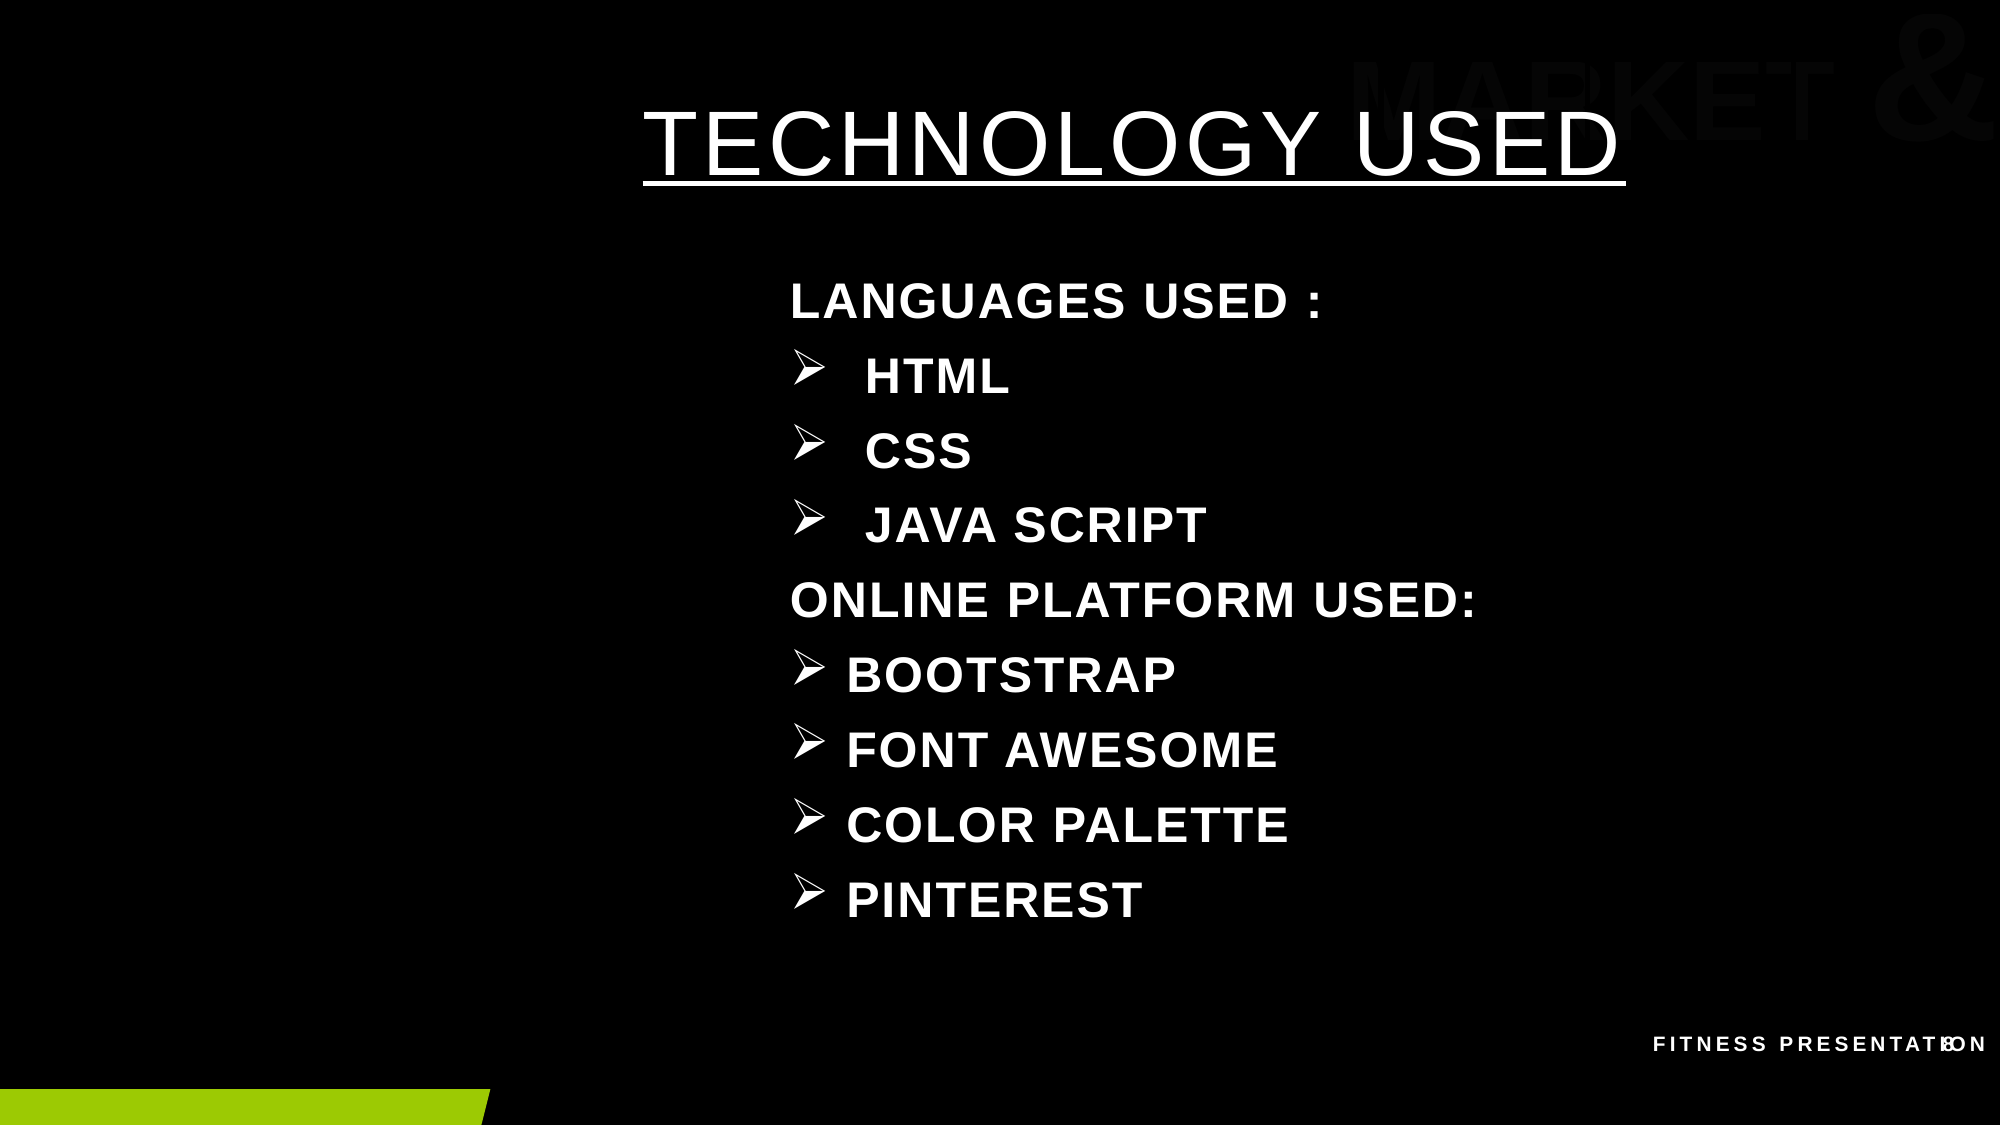

|  |  |  |  |  |
| --- | --- | --- | --- | --- |
|  |  |  |  |  |
|  |  |  |  |  |
|  |  |  |  |  |
|  |  |  |  |  |
market &

# Technology used
Languages used :
Html
Css
Java script
Online platform used:
Bootstrap
Font awesome
Color palette
pinterest
Fitness Presentation
8